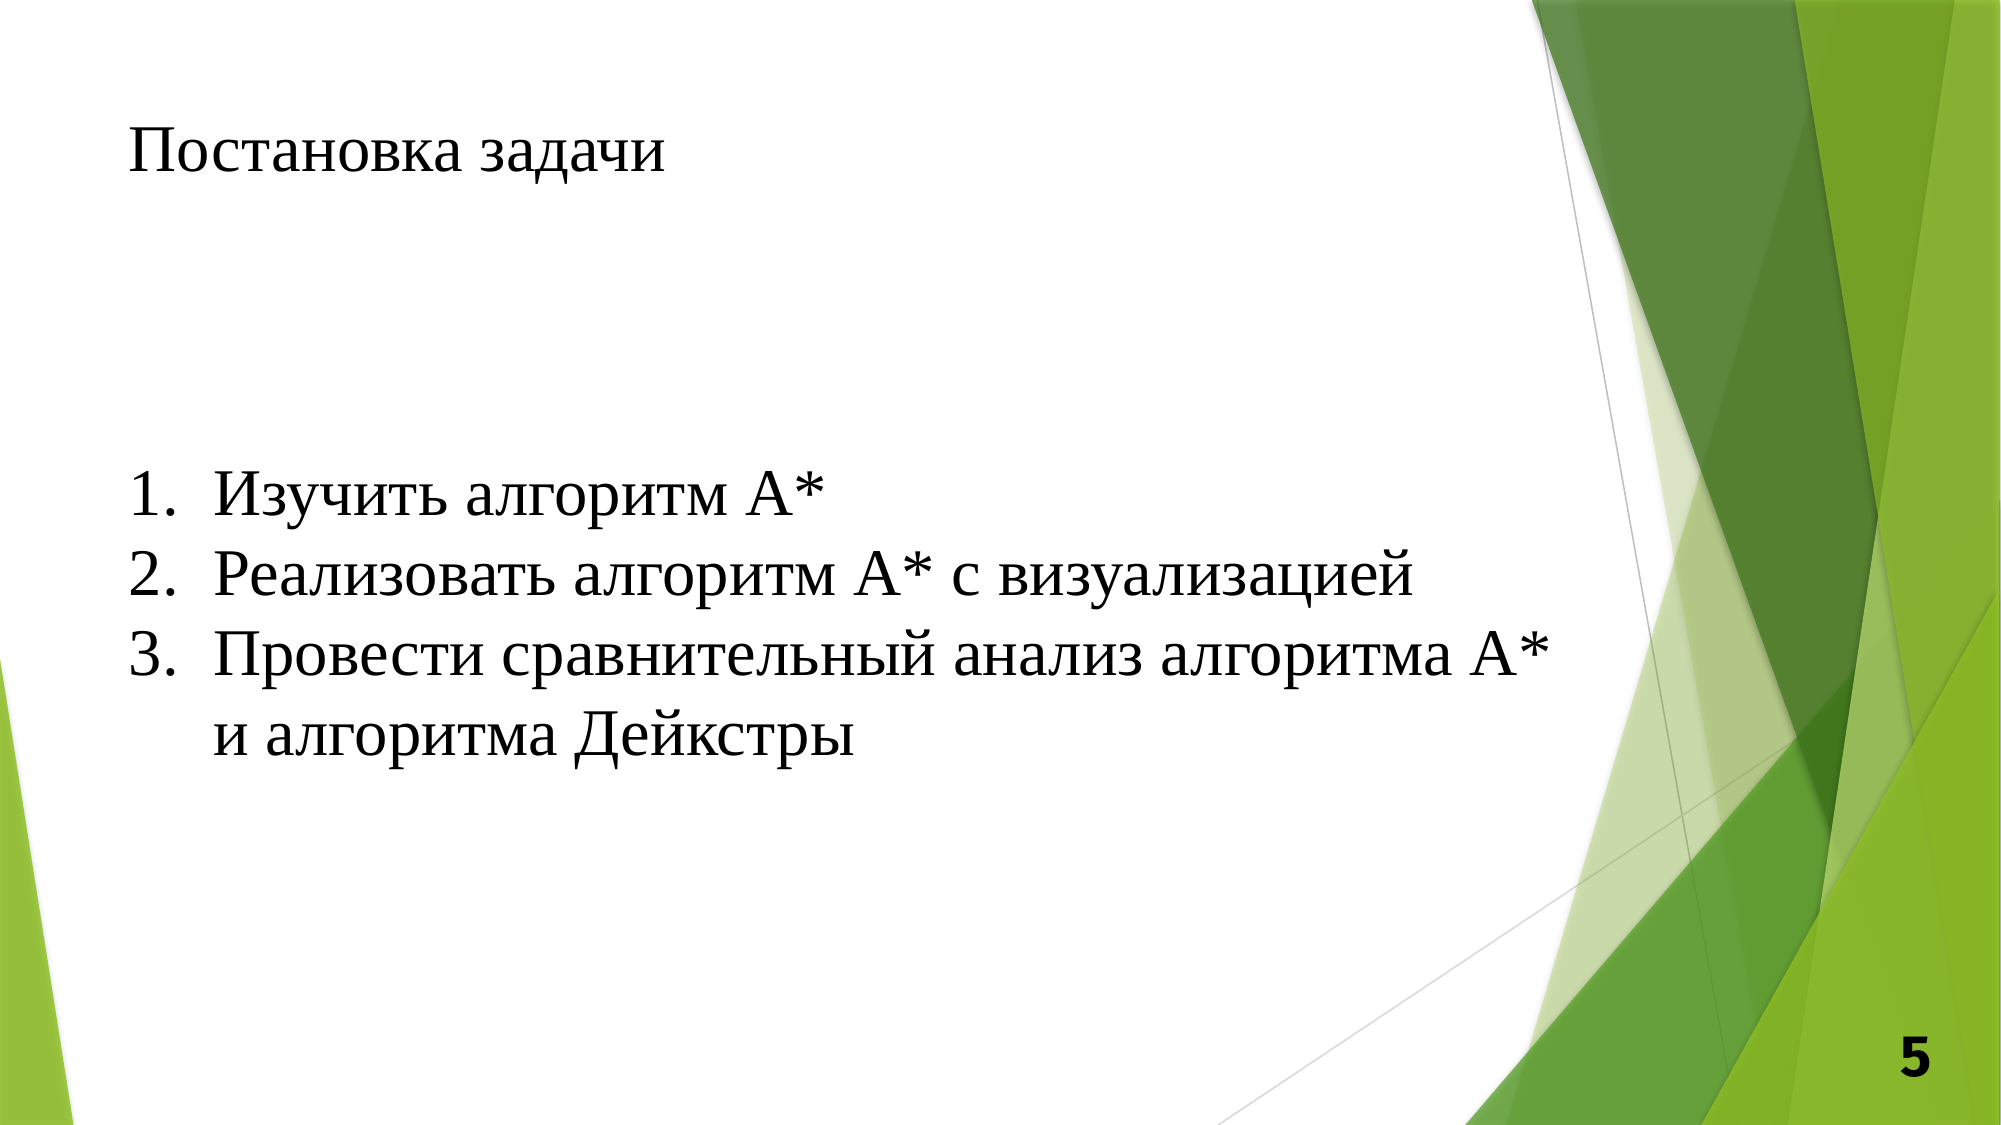

Постановка задачи
Изучить алгоритм А*
Реализовать алгоритм А* с визуализацией
Провести сравнительный анализ алгоритма А* и алгоритма Дейкстры
5